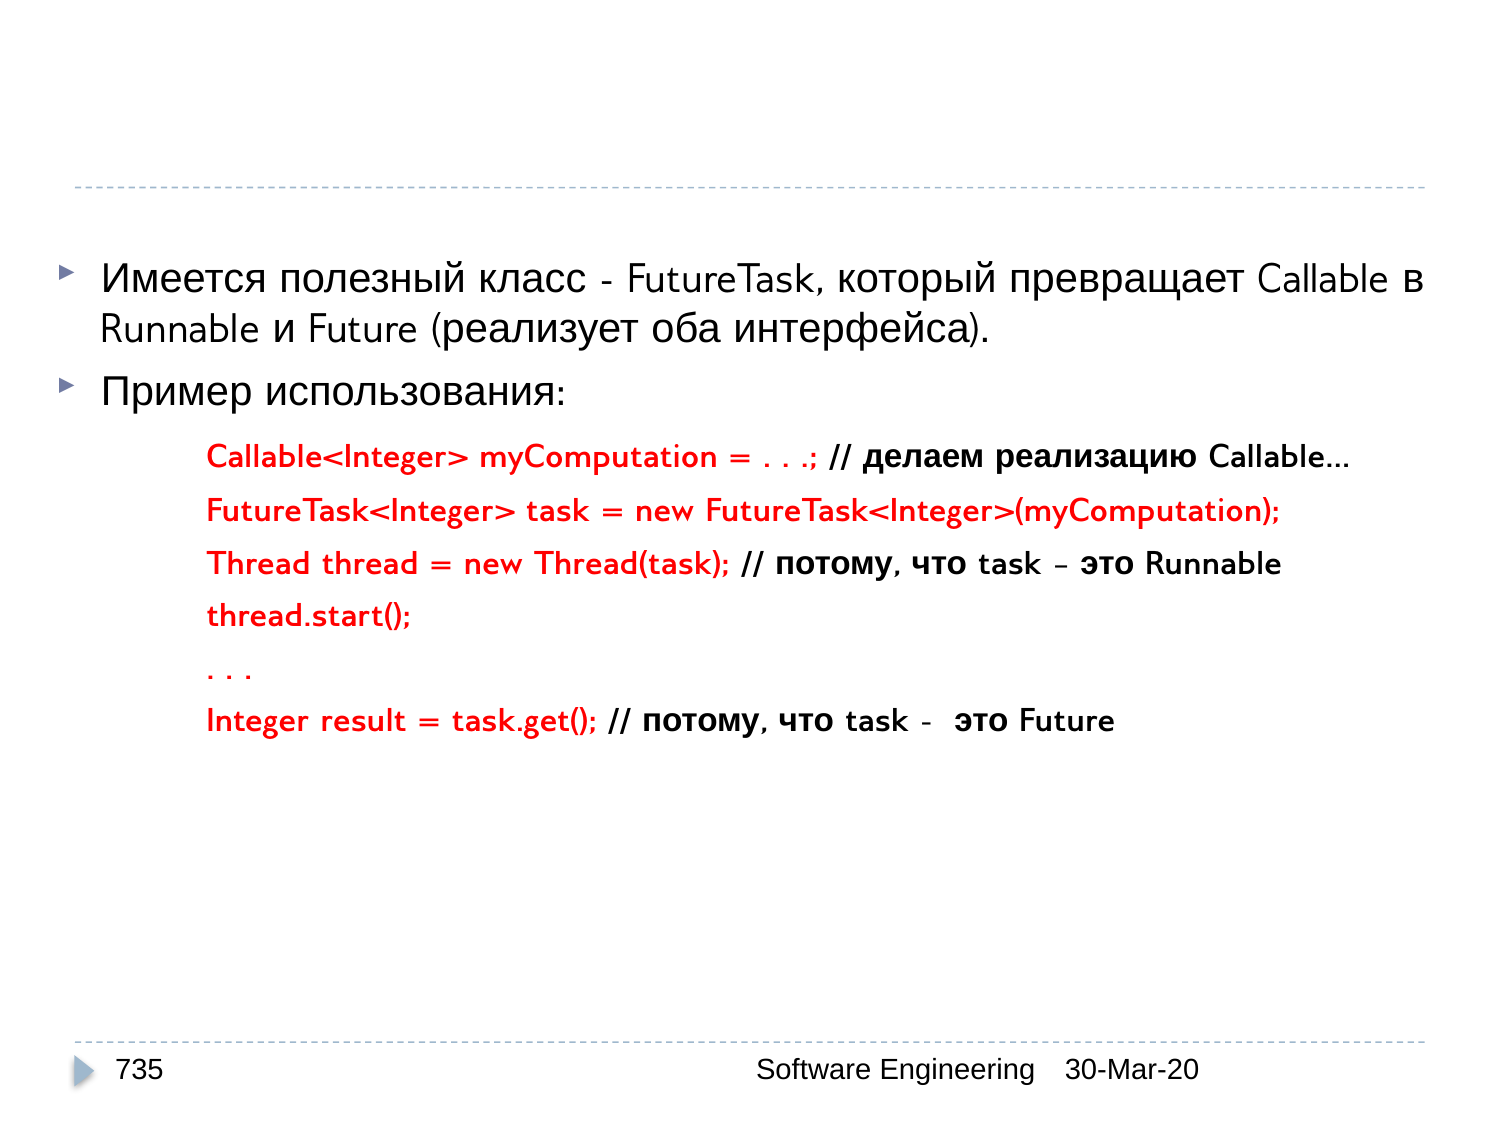

Имеется полезный класс - FutureTask, который превращает Callable в Runnable и Future (реализует оба интерфейса).
Пример использования:
	Callable<Integer> myComputation = . . .; // делаем реализацию Callable…
	FutureTask<Integer> task = new FutureTask<Integer>(myComputation);
	Thread thread = new Thread(task); // потому, что task – это Runnable
	thread.start();
	. . .
	Integer result = task.get(); // потому, что task -  это Future

735
Software Engineering
30-Mar-20